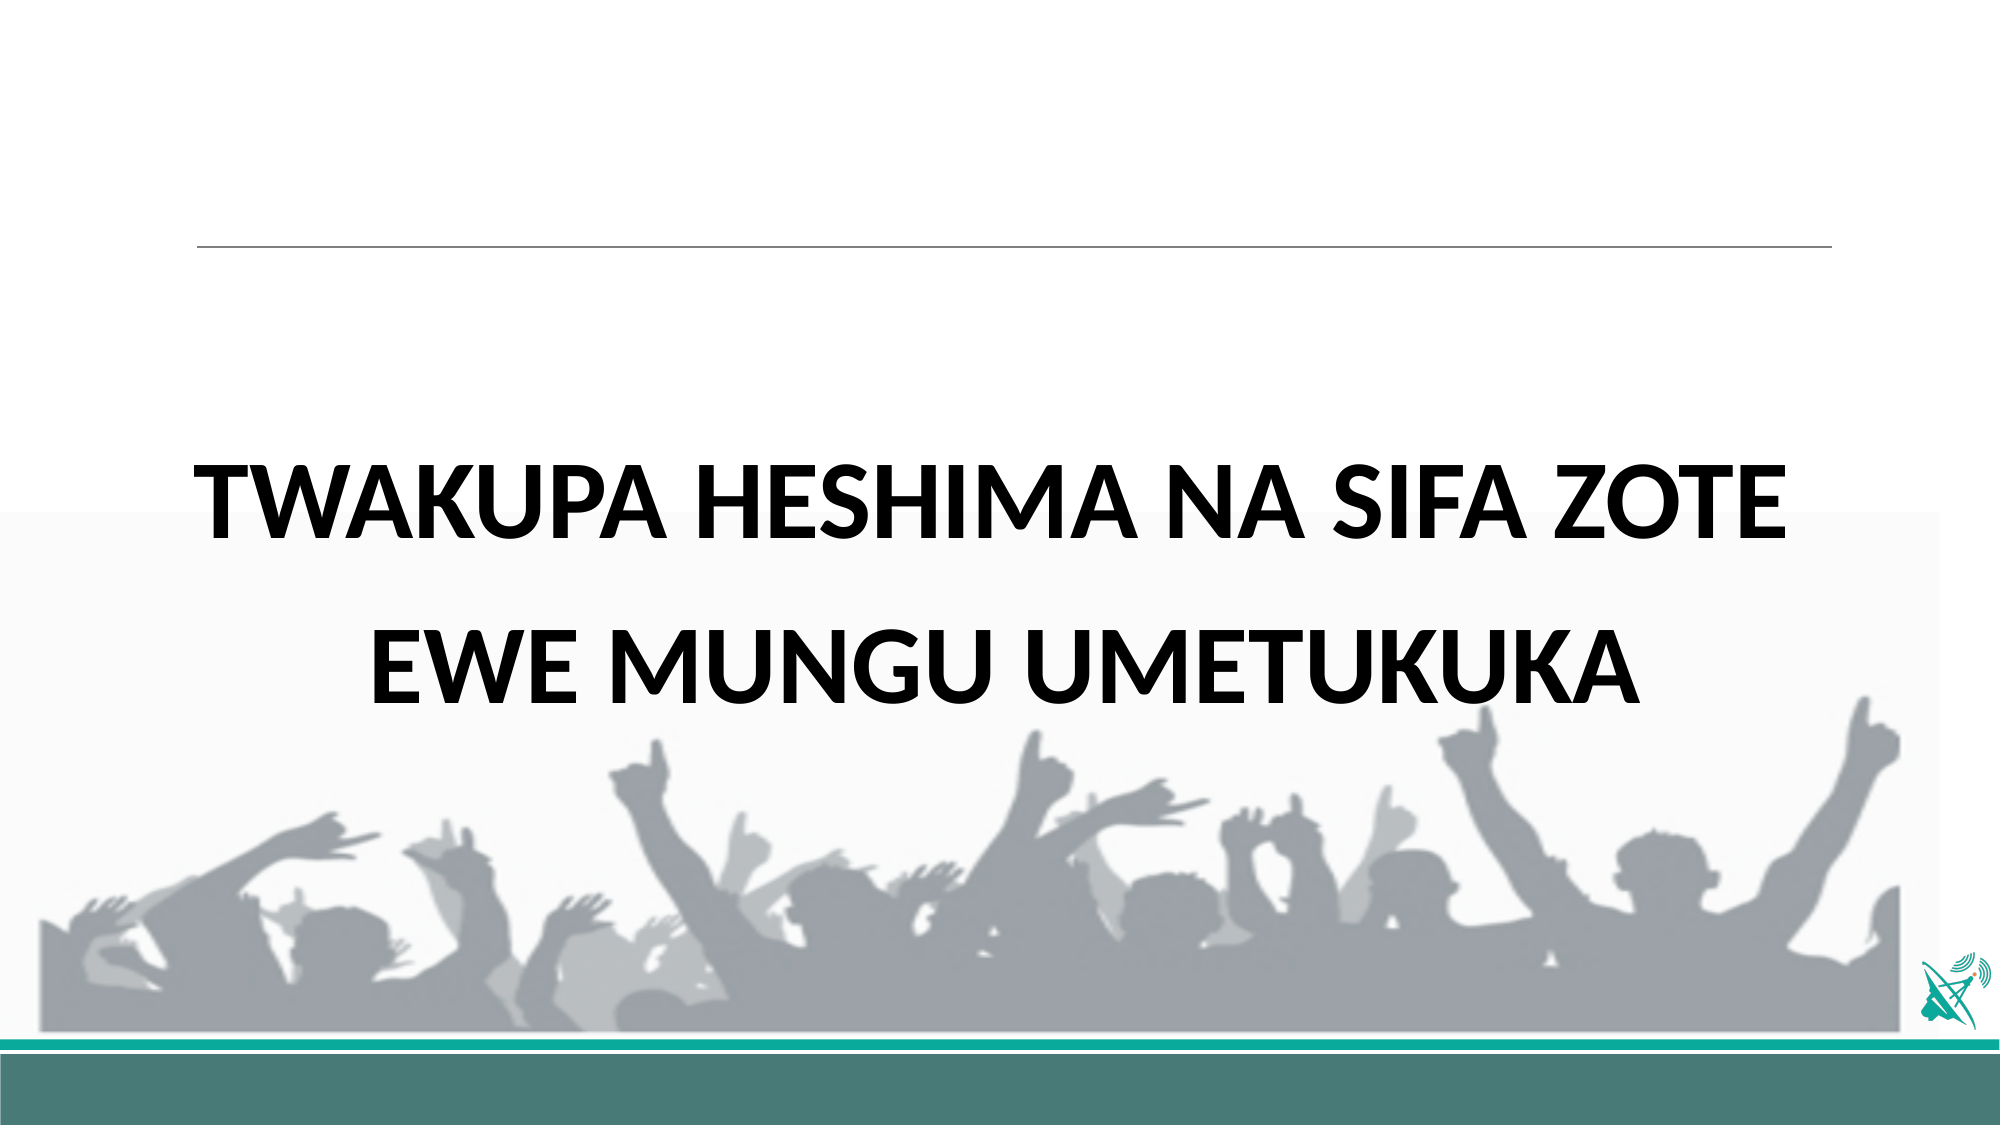

TWAKUPA HESHIMA NA SIFA ZOTE
EWE MUNGU UMETUKUKA